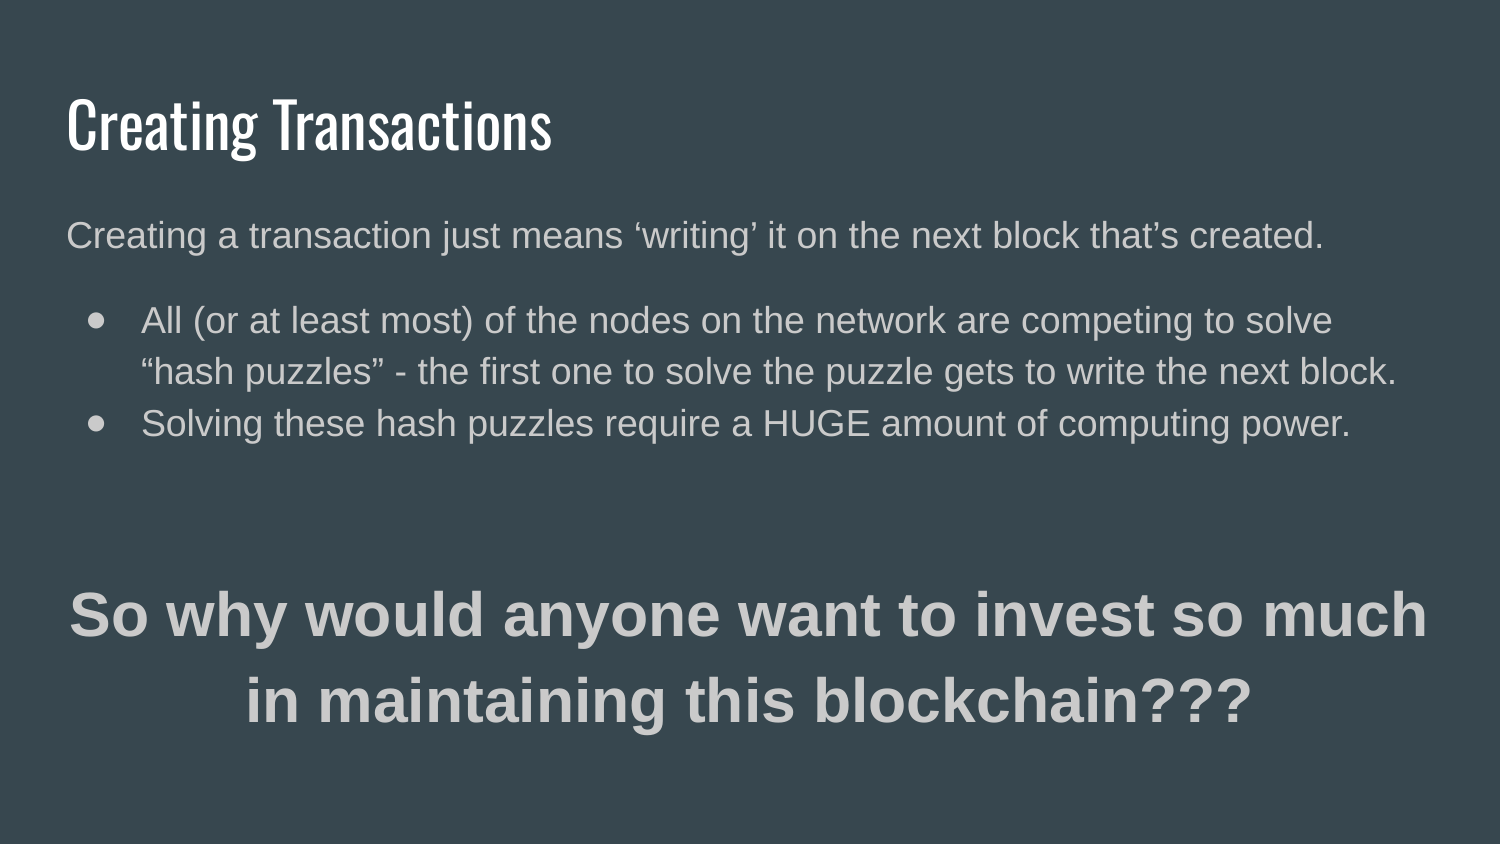

# Creating Transactions
Creating a transaction just means ‘writing’ it on the next block that’s created.
All (or at least most) of the nodes on the network are competing to solve “hash puzzles” - the first one to solve the puzzle gets to write the next block.
Solving these hash puzzles require a HUGE amount of computing power.

So why would anyone want to invest so much in maintaining this blockchain???